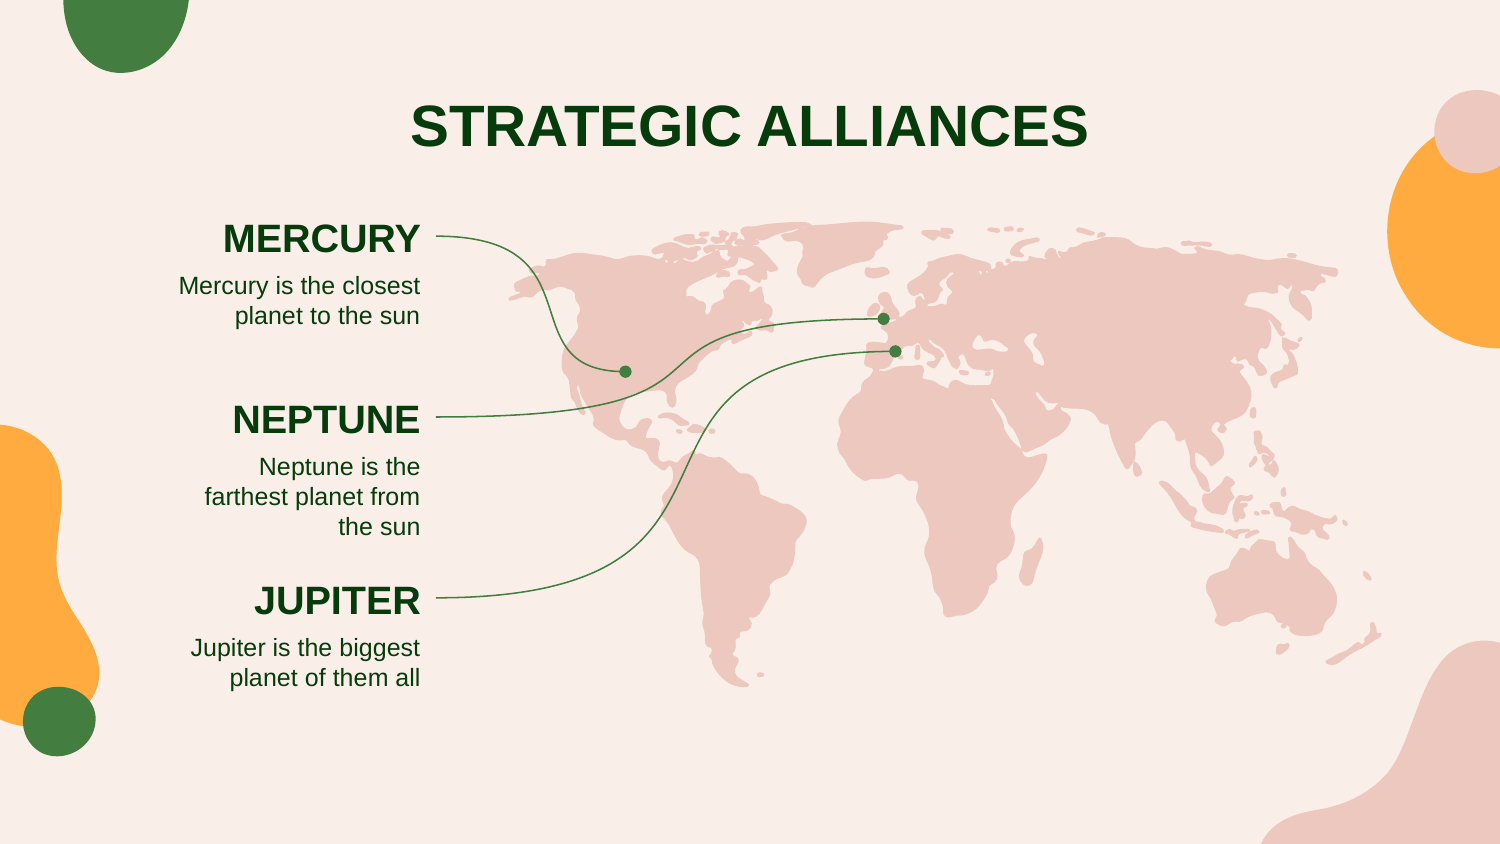

# STRATEGIC ALLIANCES
MERCURY

Mercury is the closest planet to the sun
NEPTUNE
Neptune is the farthest planet from the sun
JUPITER
Jupiter is the biggest planet of them all